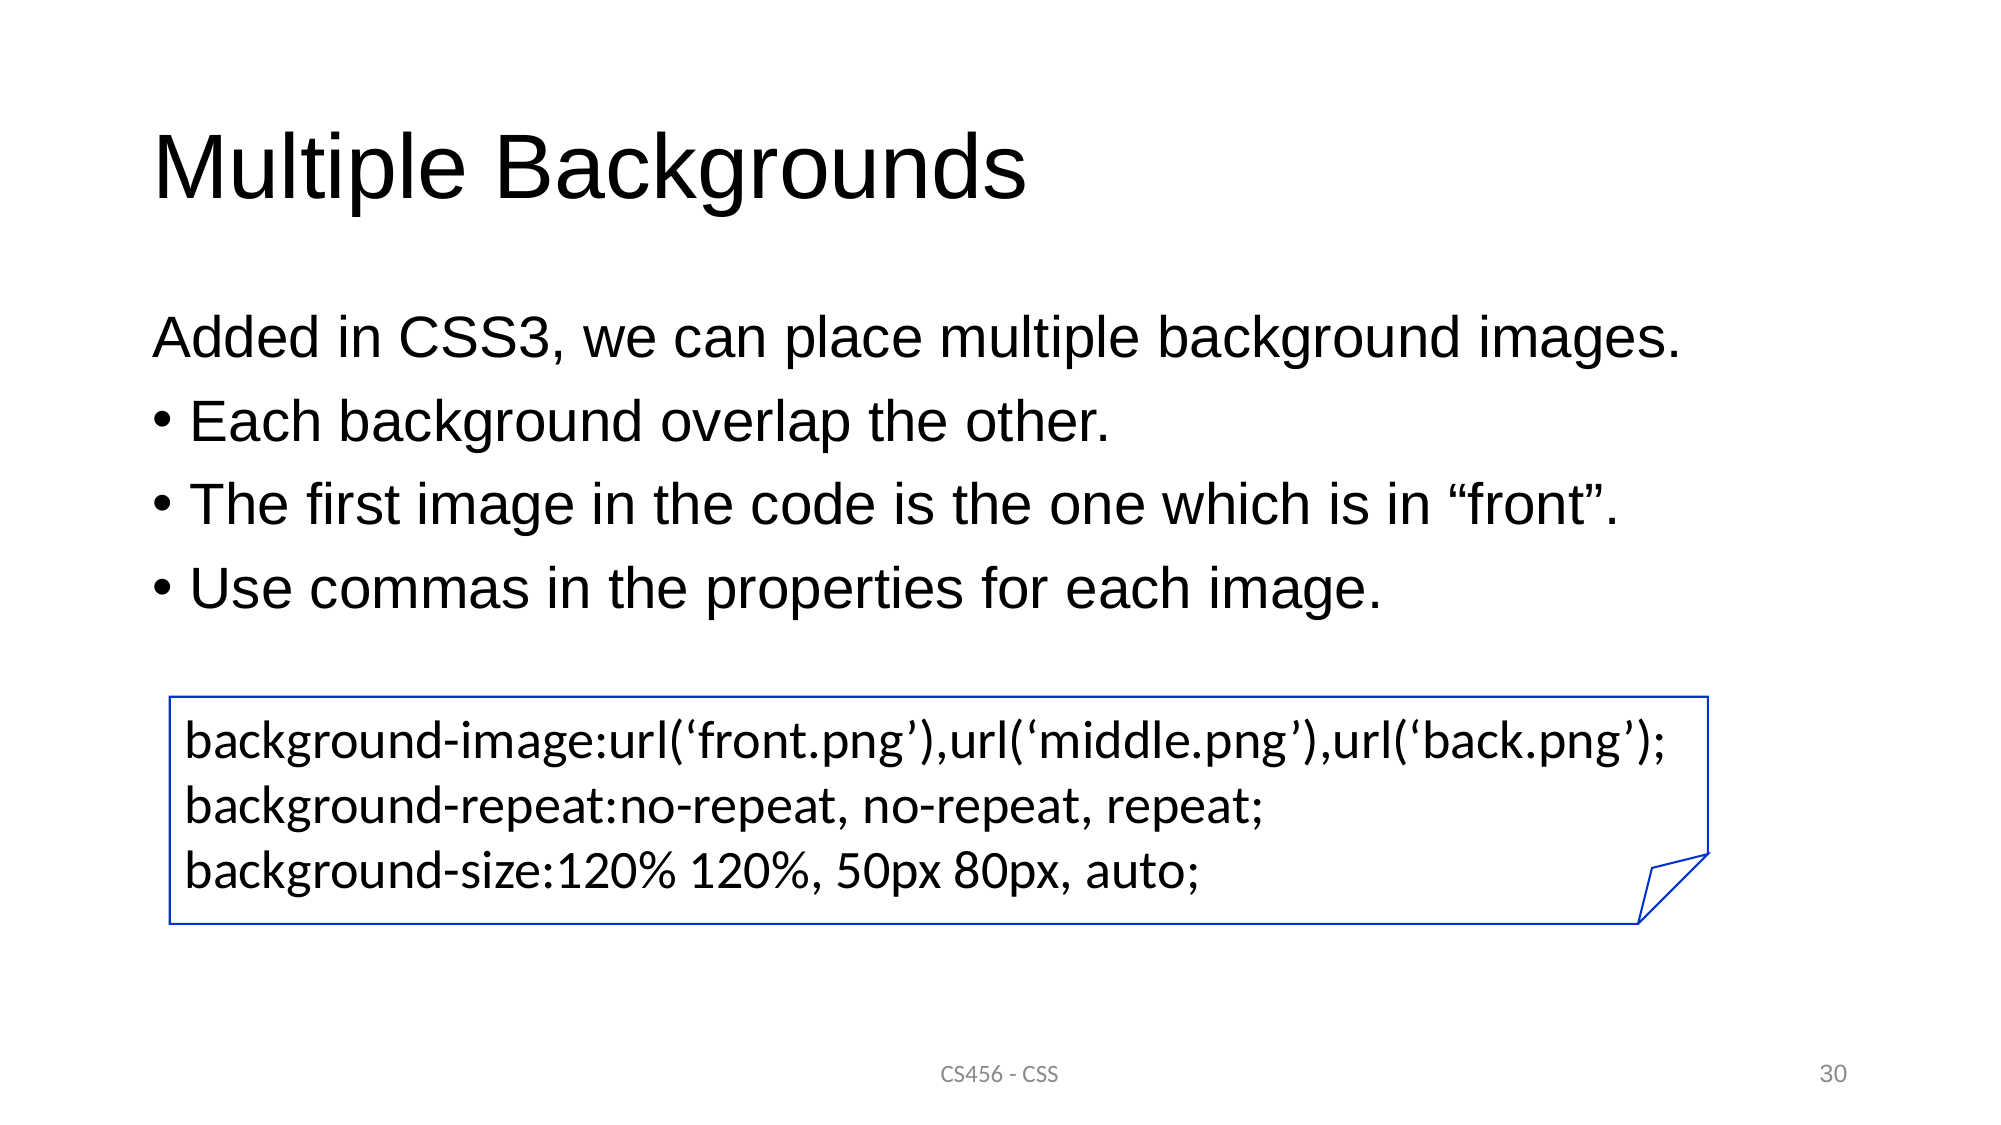

# Multiple Backgrounds
Added in CSS3, we can place multiple background images.
Each background overlap the other.
The first image in the code is the one which is in “front”.
Use commas in the properties for each image.

background-image:url(‘front.png’),url(‘middle.png’),url(‘back.png’);
background-repeat:no-repeat, no-repeat, repeat;
background-size:120% 120%, 50px 80px, auto;
CS456 - CSS
30